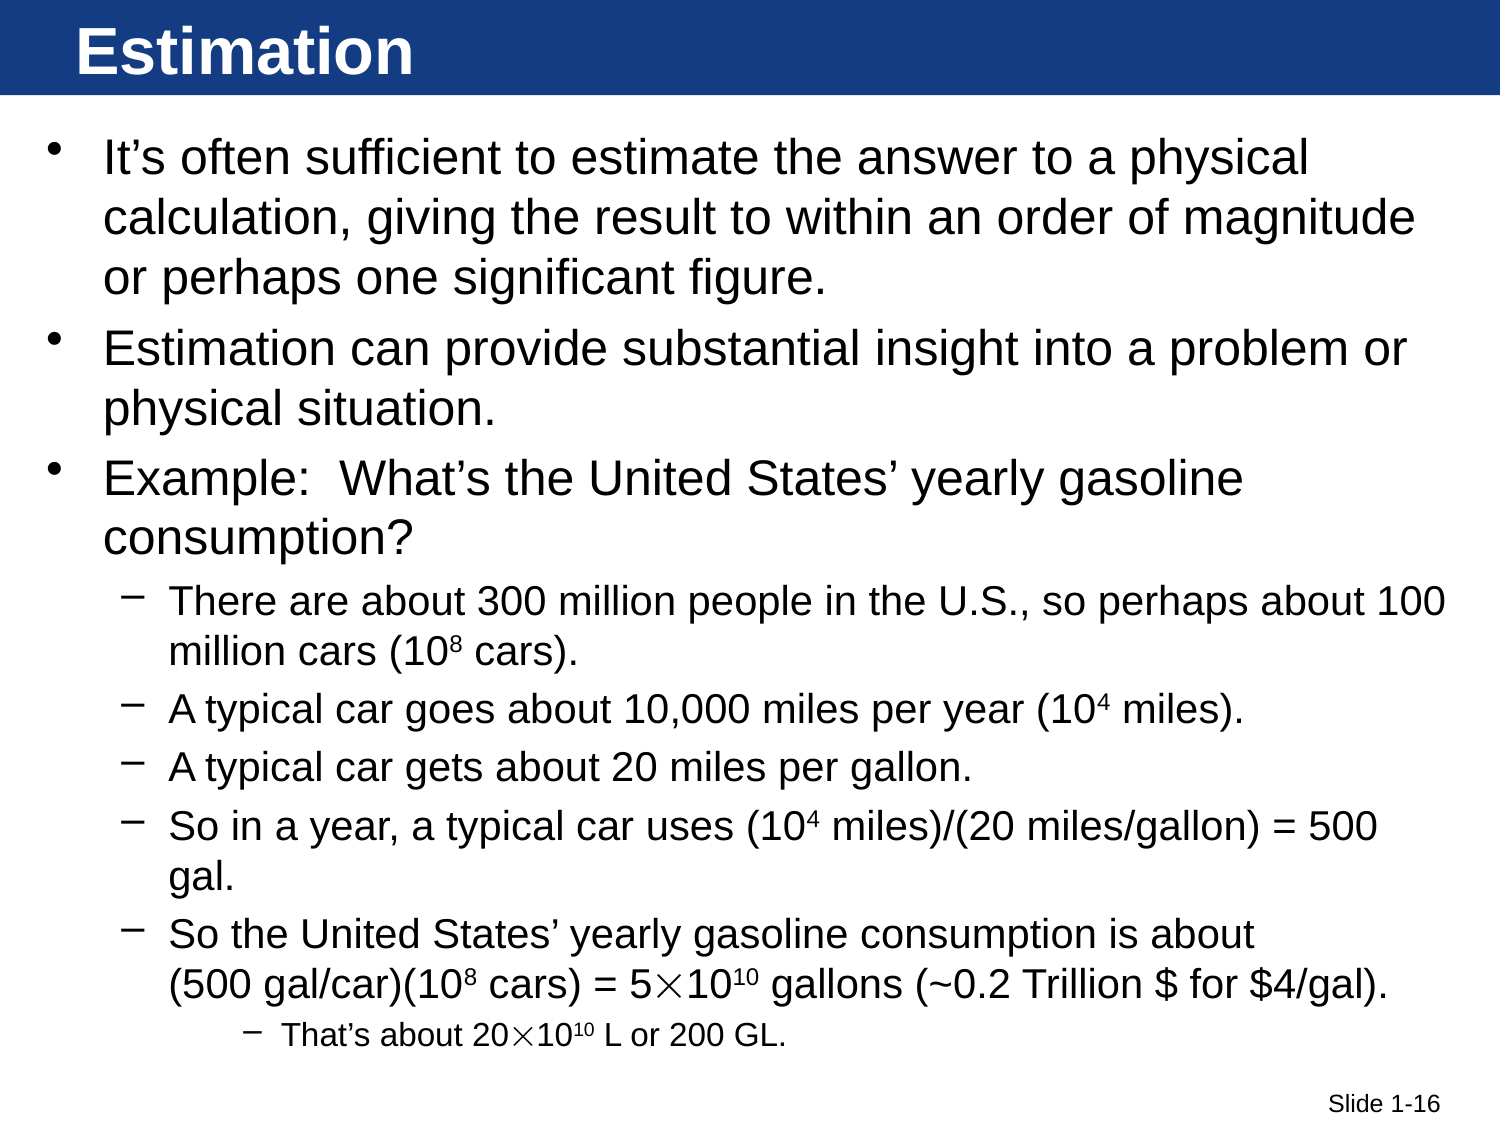

# Estimation
It’s often sufficient to estimate the answer to a physical calculation, giving the result to within an order of magnitude or perhaps one significant figure.
Estimation can provide substantial insight into a problem or physical situation.
Example:  What’s the United States’ yearly gasoline consumption?
There are about 300 million people in the U.S., so perhaps about 100 million cars (108 cars).
A typical car goes about 10,000 miles per year (104 miles).
A typical car gets about 20 miles per gallon.
So in a year, a typical car uses (104 miles)/(20 miles/gallon) = 500 gal.
So the United States’ yearly gasoline consumption is about
(500 gal/car)(108 cars) = 5×1010 gallons (~0.2 Trillion $ for $4/gal).
That’s about 20×1010 L or 200 GL.